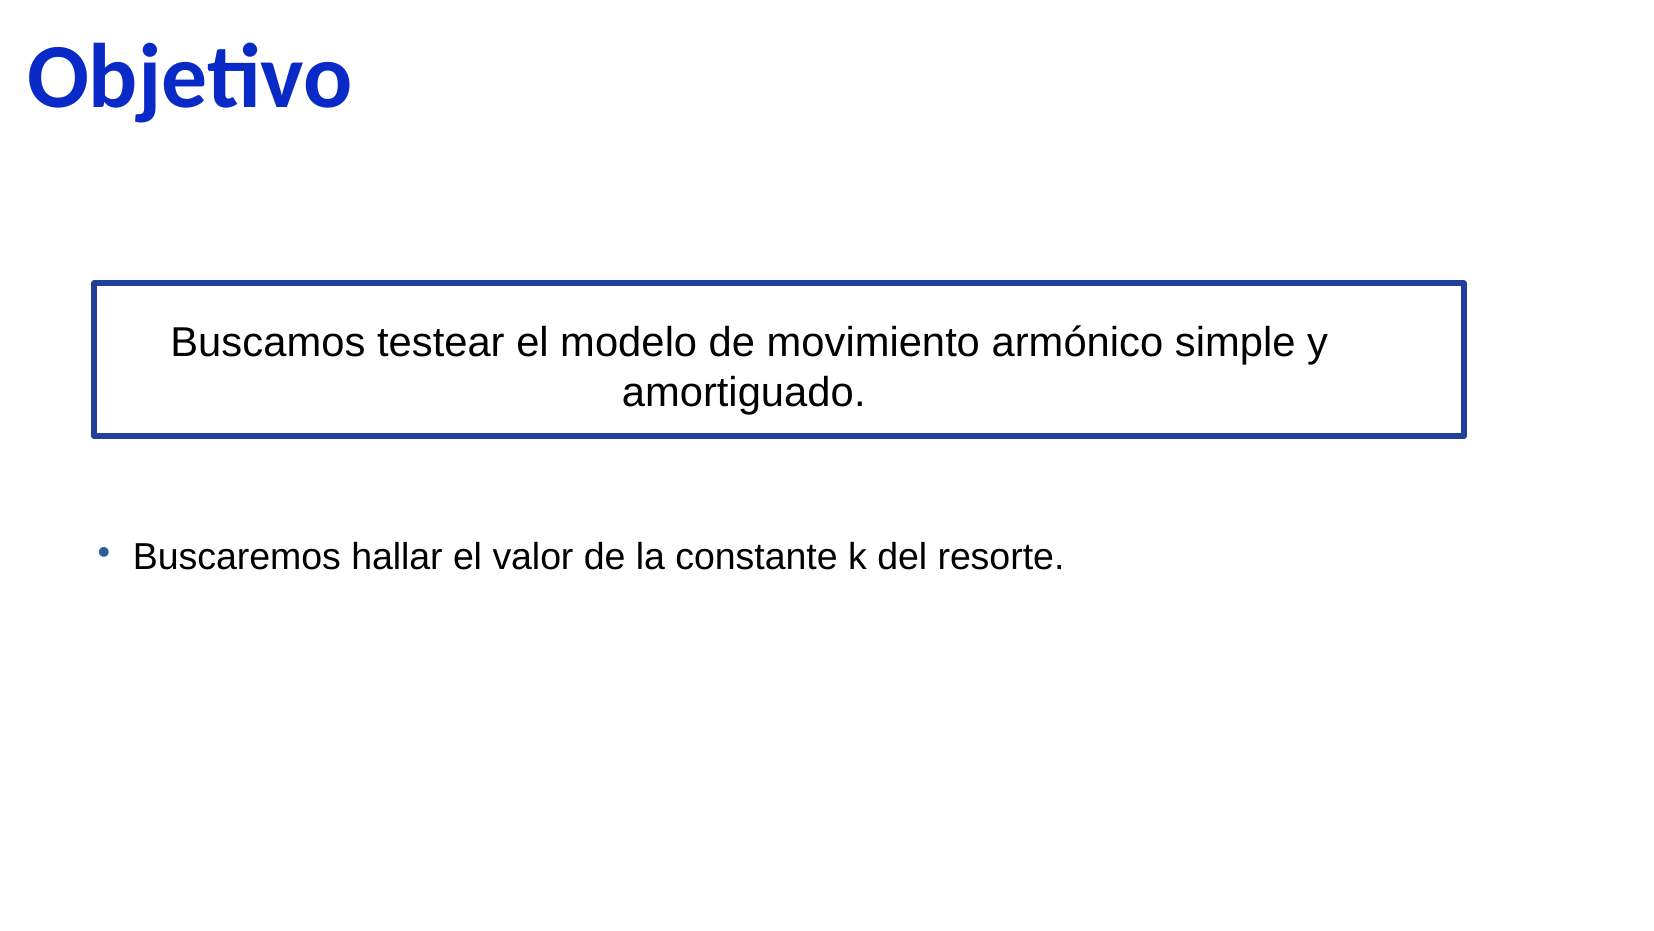

Objetivo

Buscamos testear el modelo de movimiento armónico simple y amortiguado.
Buscaremos hallar el valor de la constante k del resorte.